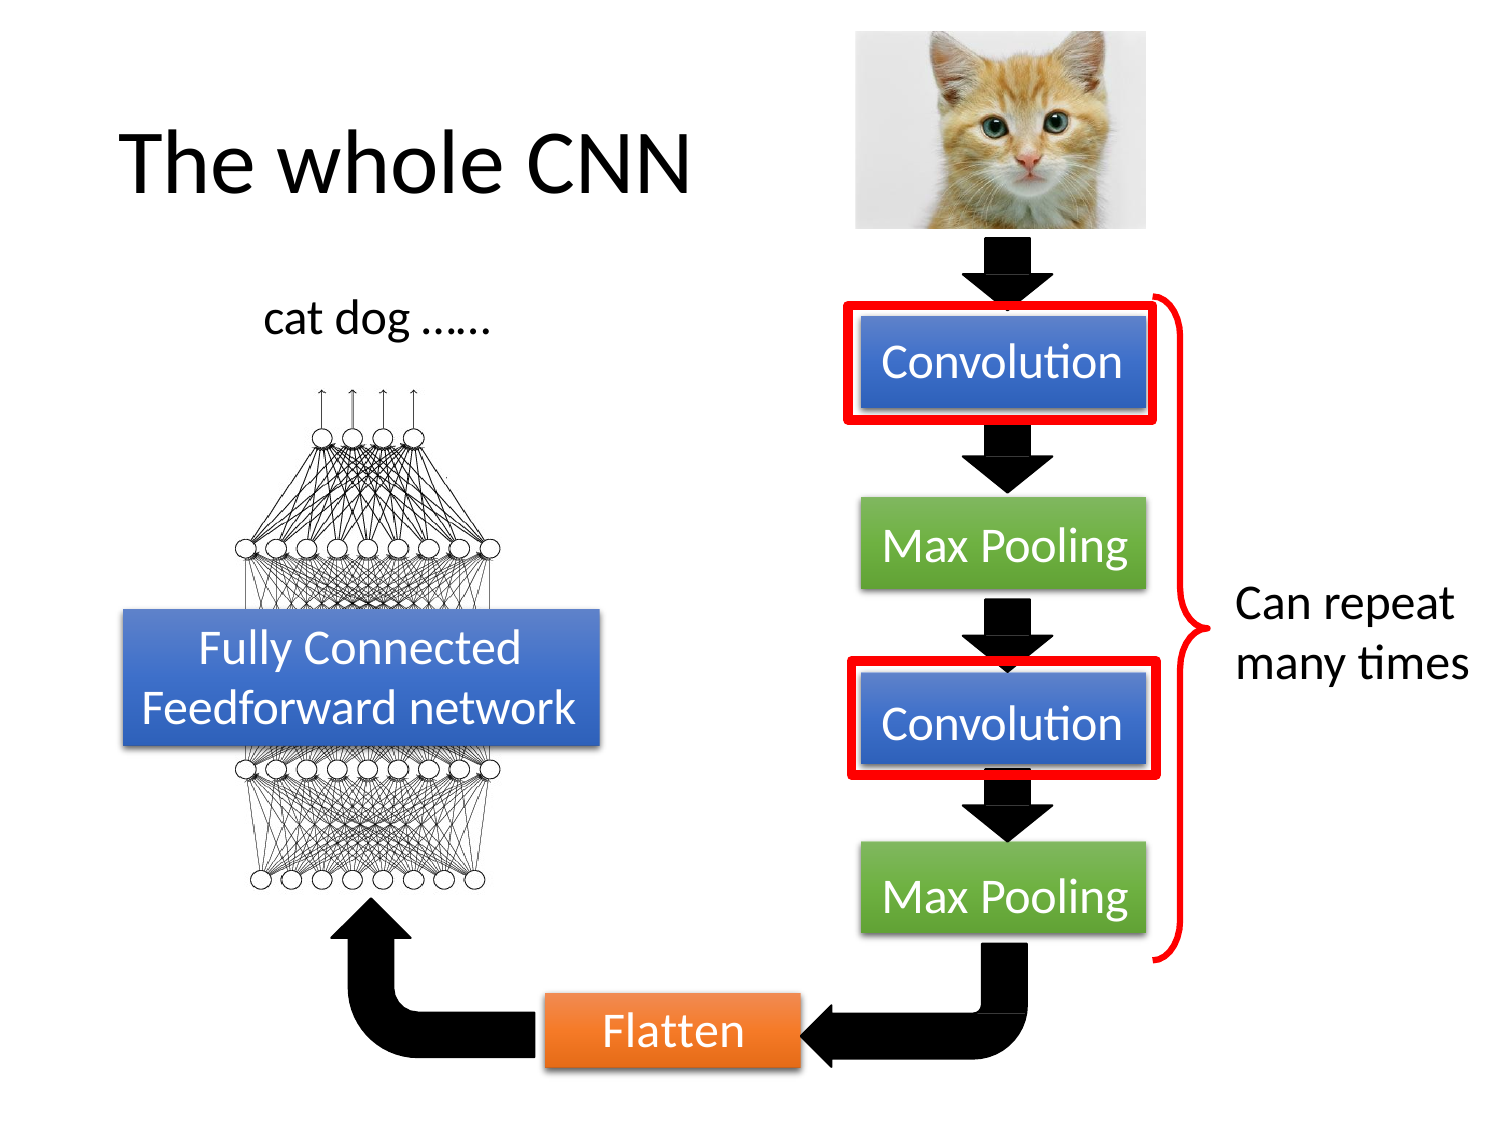

# The whole CNN

cat dog ……

Convolution

Max Pooling
Can repeat
many times
Convolution

Max Pooling

Fully Connected  Feedforward network

Flatten